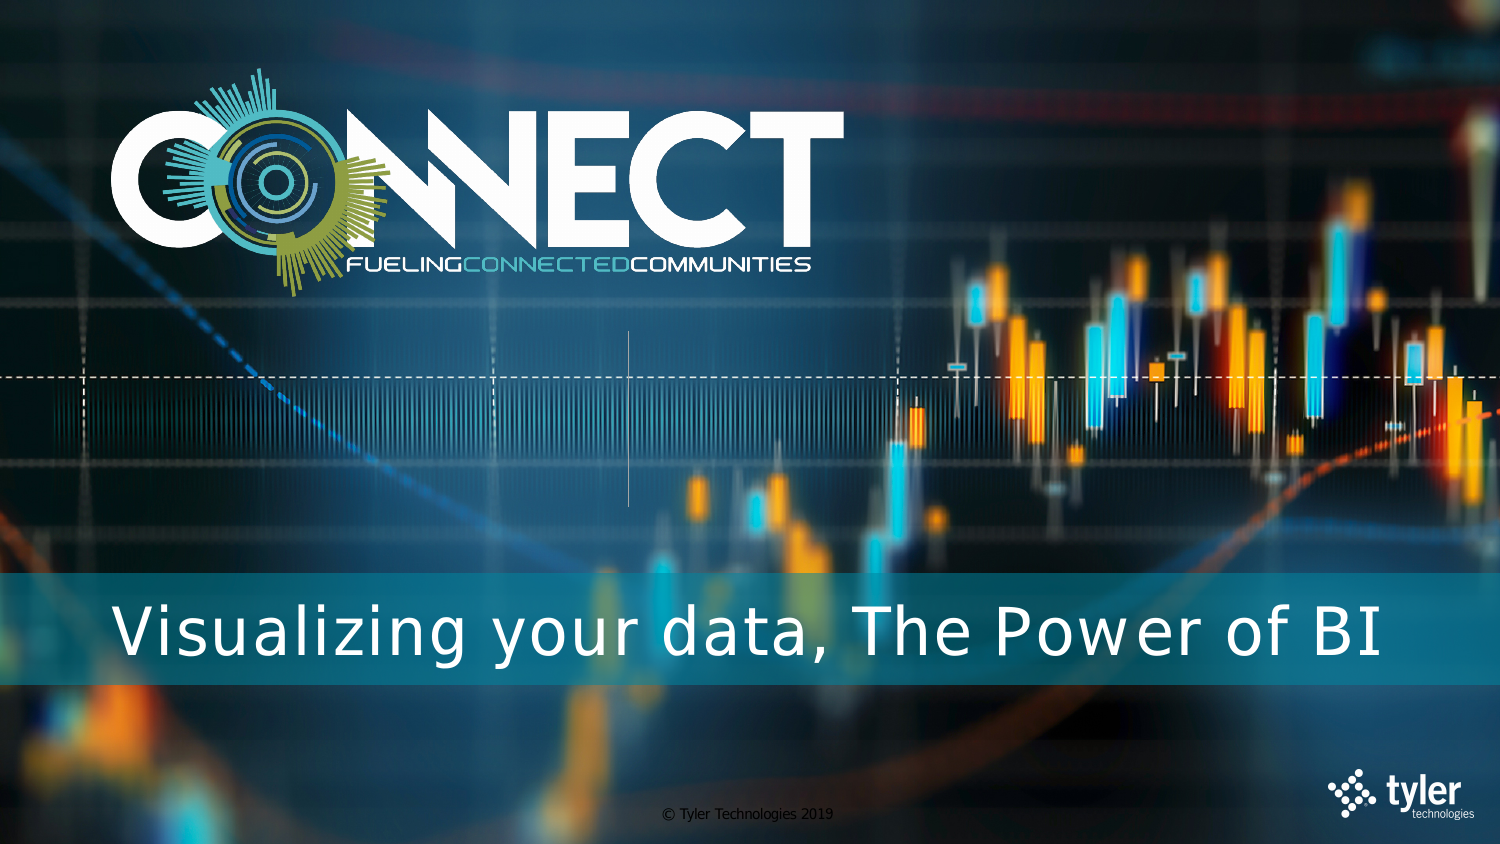

# Visualizing your data, The Power of BI